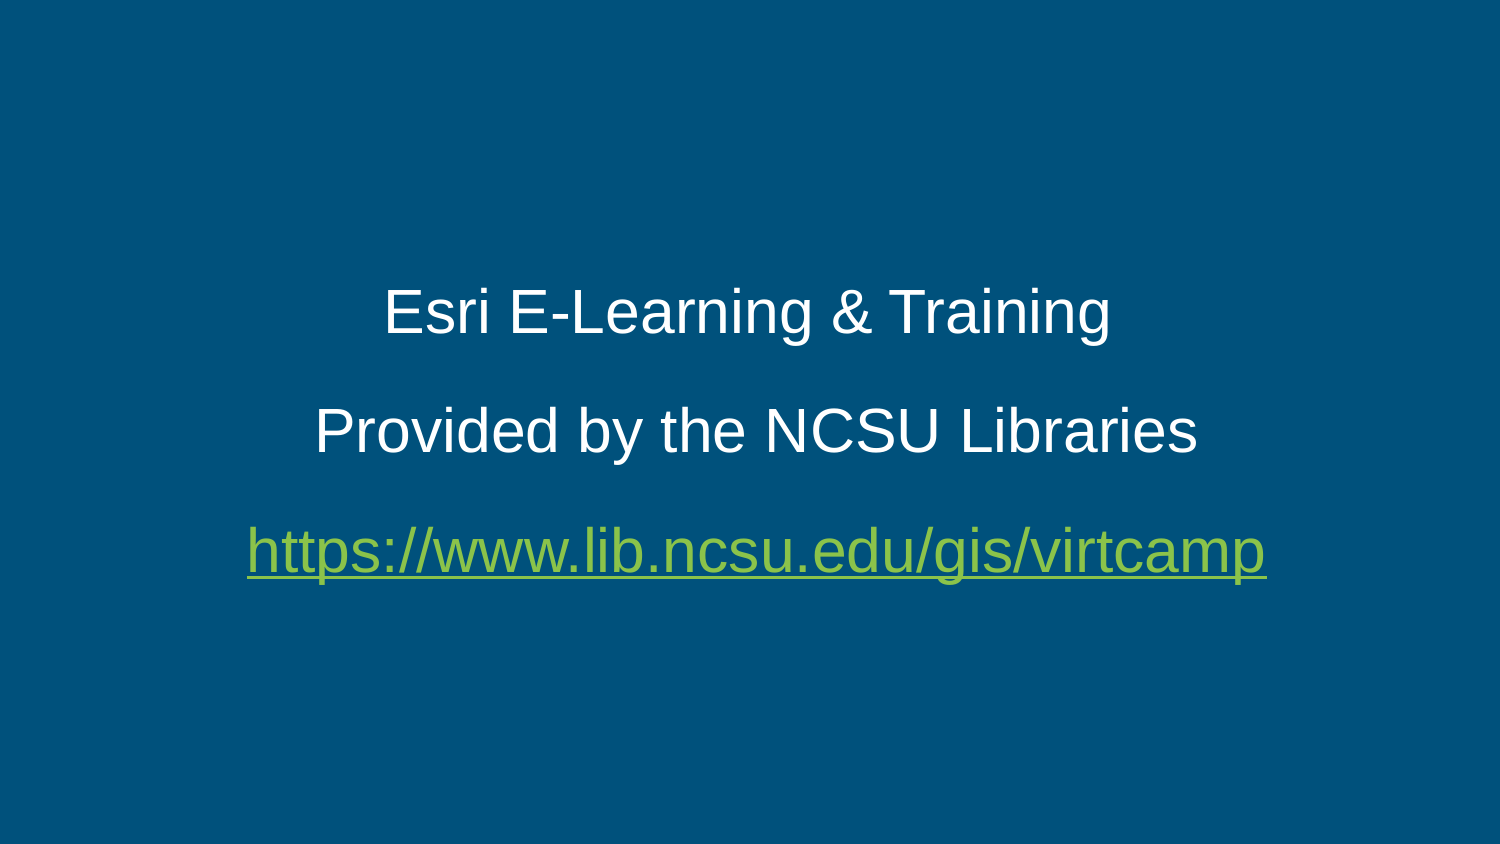

Esri E-Learning & Training
Provided by the NCSU Libraries
https://www.lib.ncsu.edu/gis/virtcamp